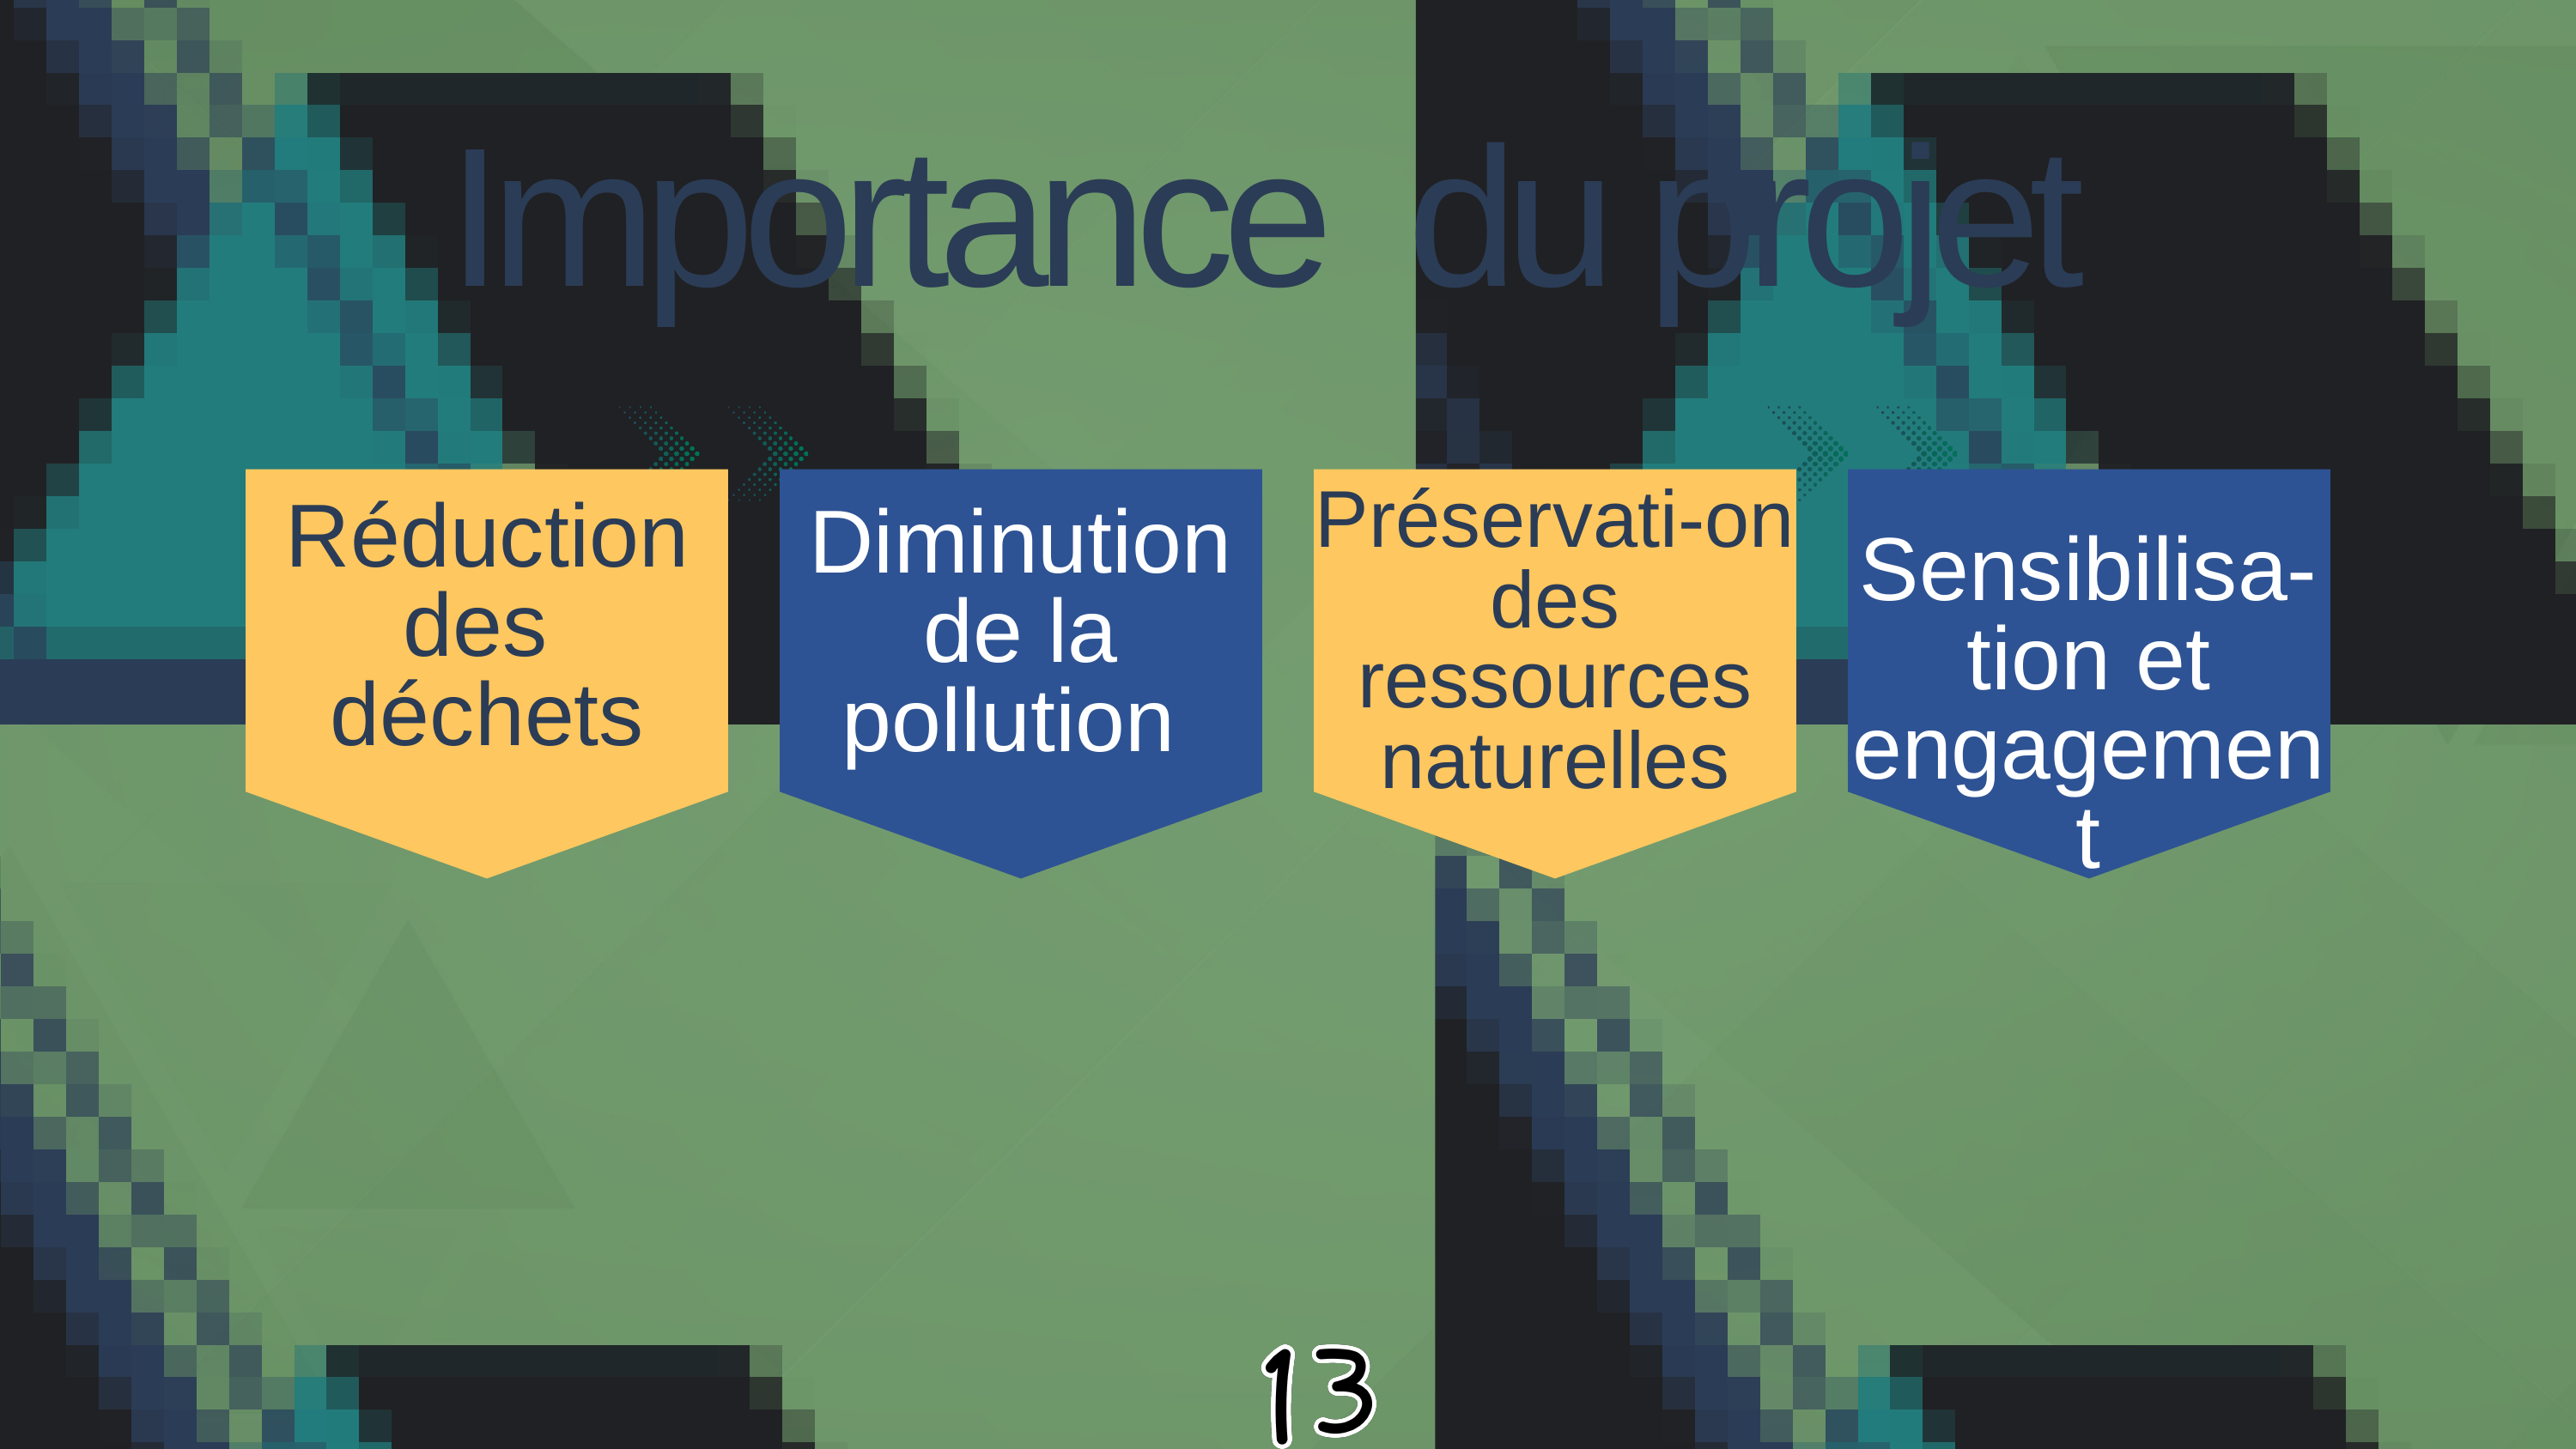

Importance  du projet

Préservati-on des ressources naturelles
Réduction des
déchets
Diminution de la pollution
Sensibilisa-tion et engagement